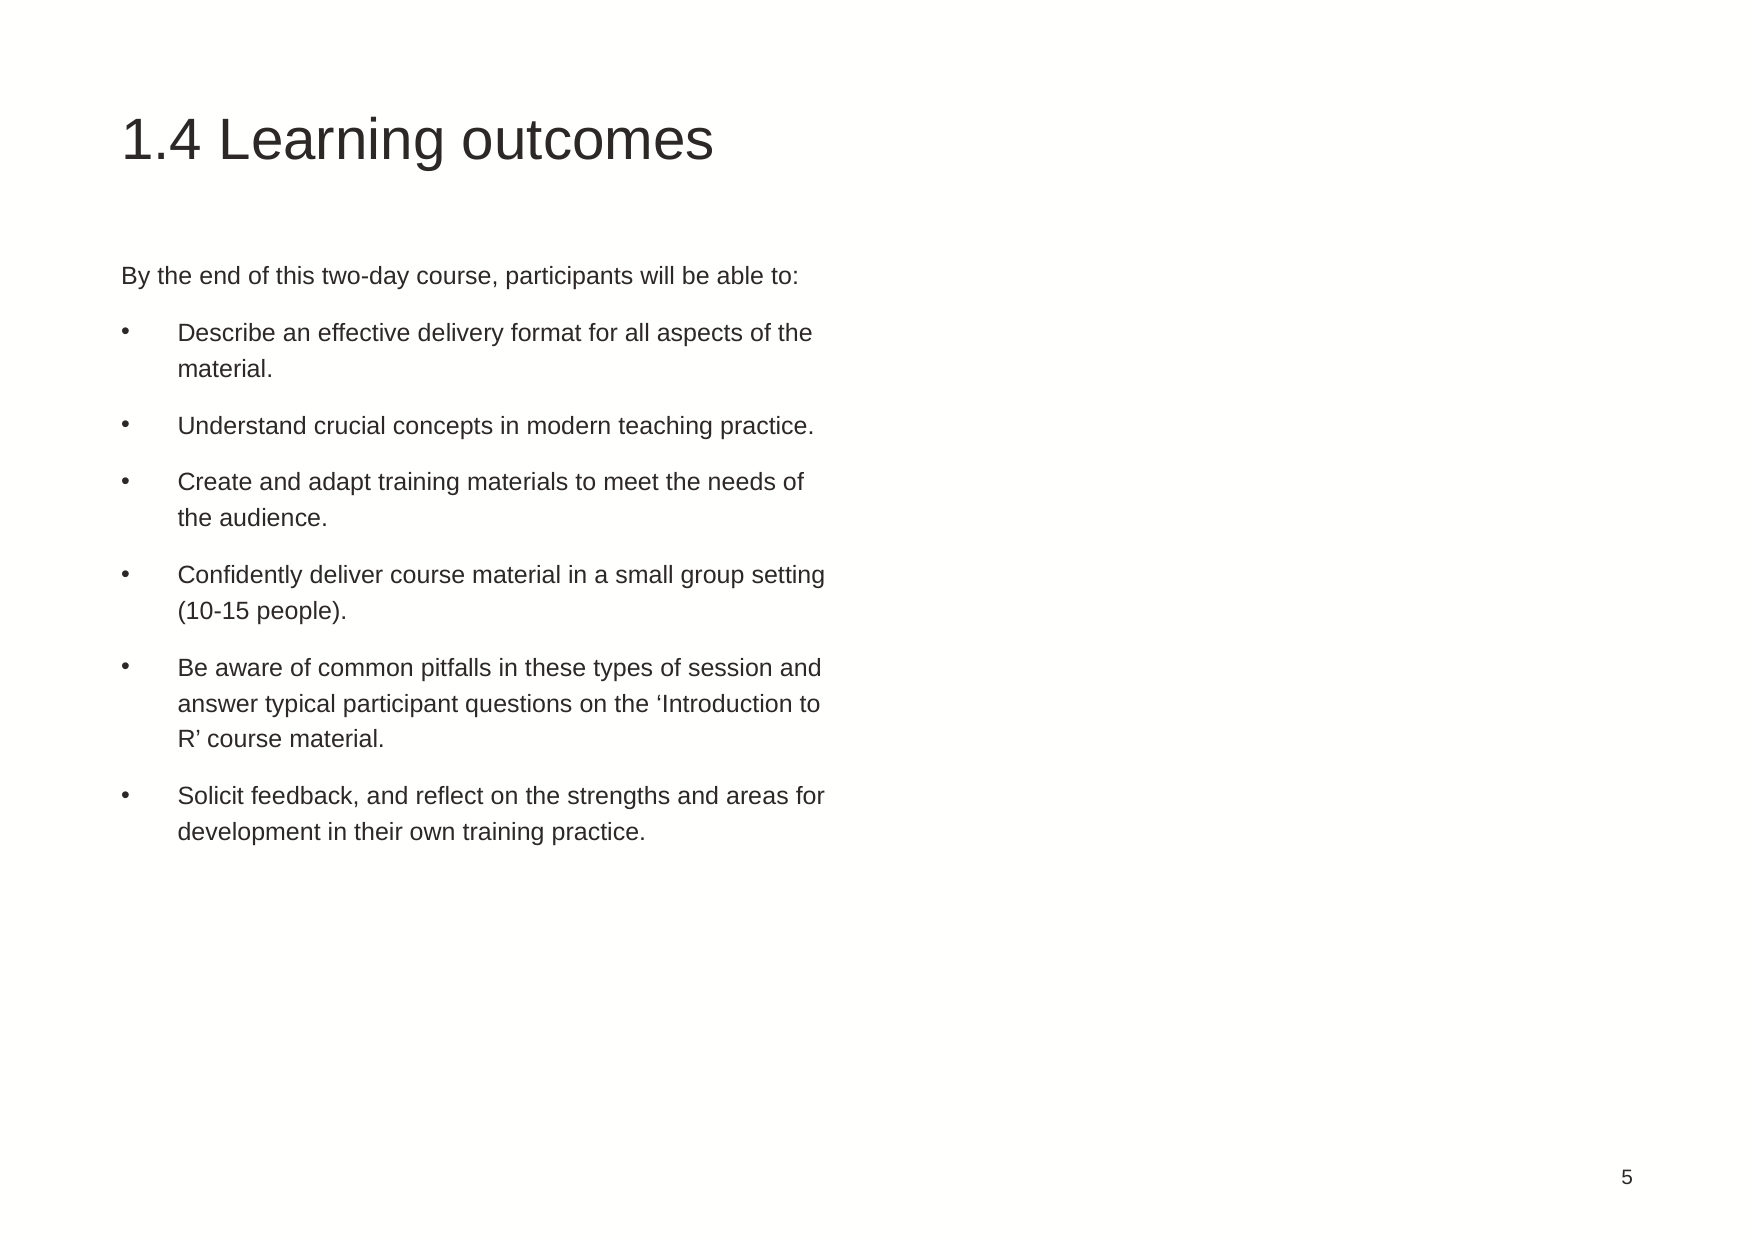

# 1.4 Learning outcomes
By the end of this two-day course, participants will be able to:
Describe an effective delivery format for all aspects of the material.
Understand crucial concepts in modern teaching practice.
Create and adapt training materials to meet the needs of the audience.
Confidently deliver course material in a small group setting (10-15 people).
Be aware of common pitfalls in these types of session and answer typical participant questions on the ‘Introduction to R’ course material.
Solicit feedback, and reflect on the strengths and areas for development in their own training practice.

5